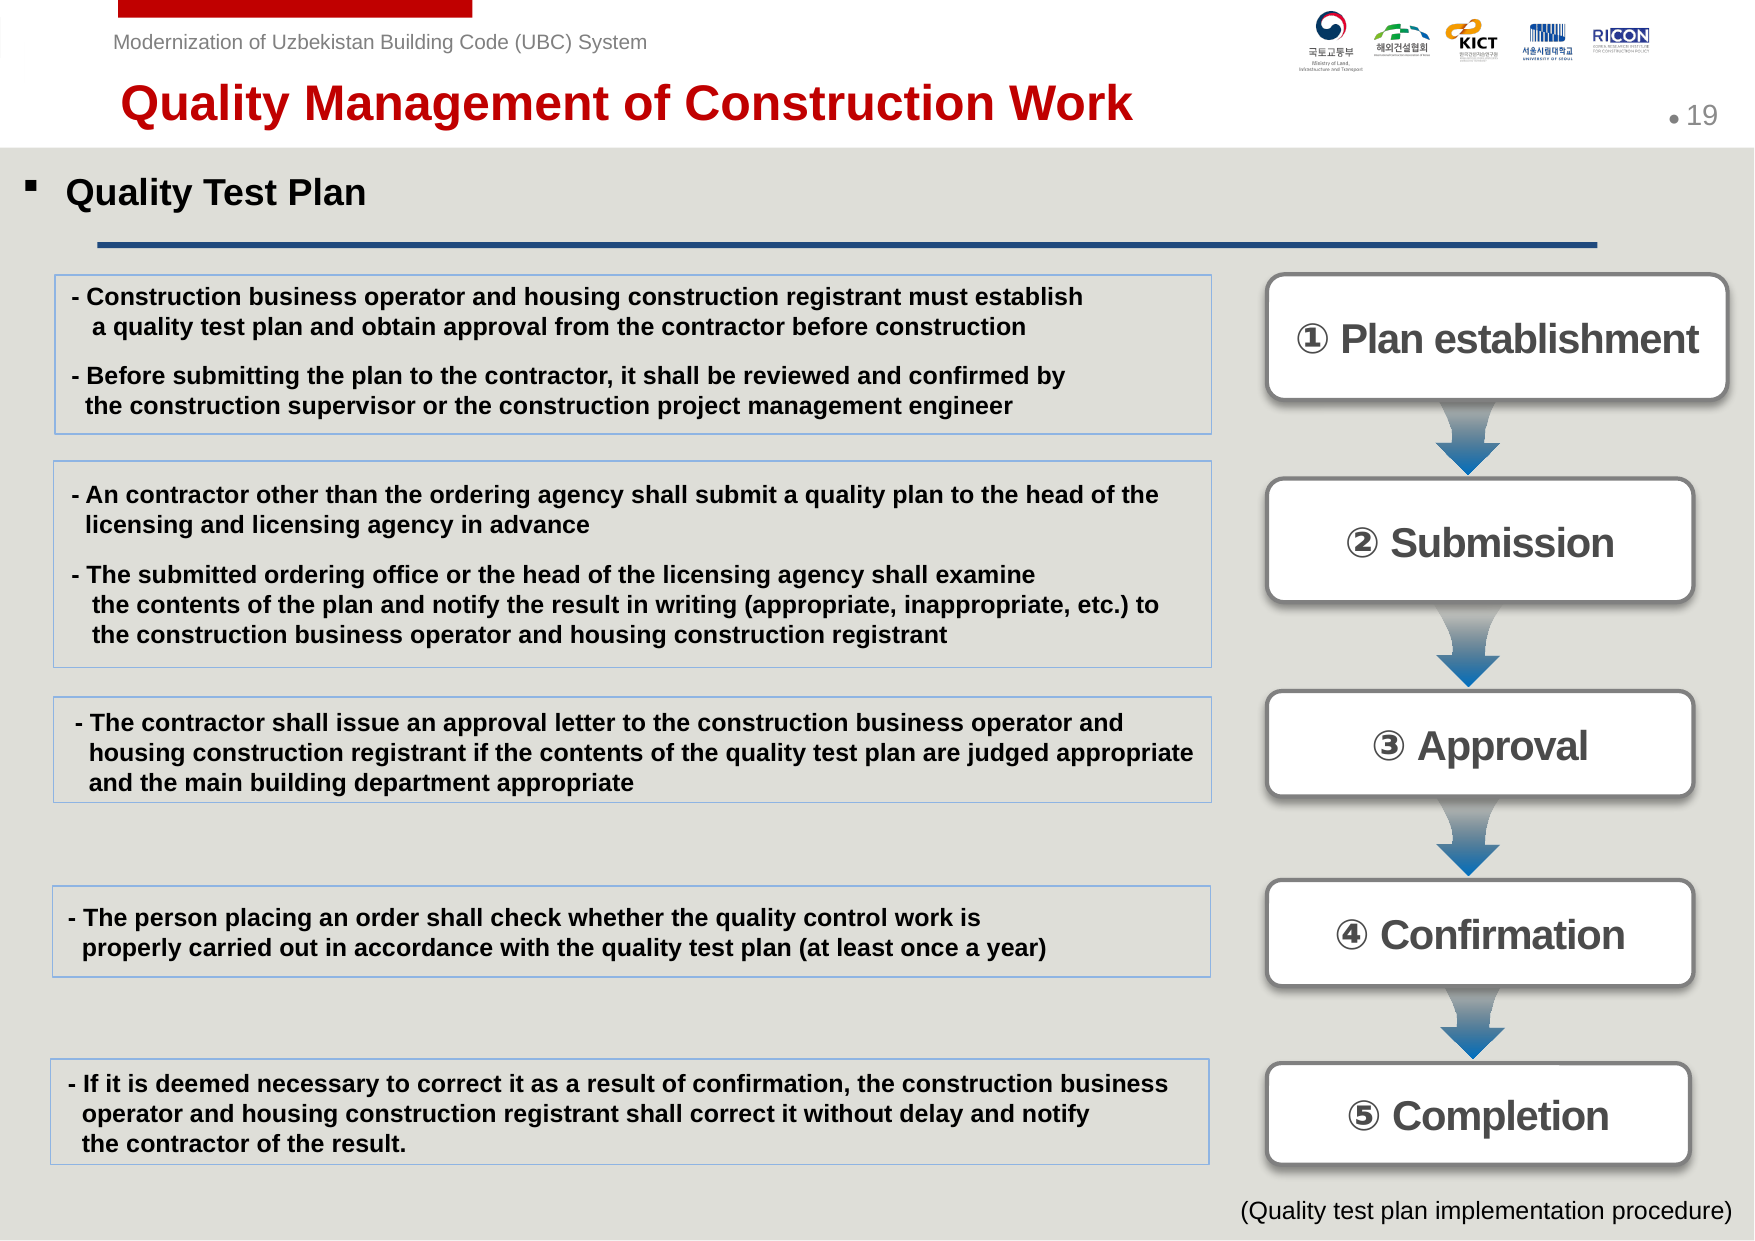

Quality Management of Construction Work
Quality Test Plan

① Plan establishment

- Construction business operator and housing construction registrant must establish
   a quality test plan and obtain approval from the contractor before construction

- Before submitting the plan to the contractor, it shall be reviewed and confirmed by
  the construction supervisor or the construction project management engineer

- An contractor other than the ordering agency shall submit a quality plan to the head of the
  licensing and licensing agency in advance

- The submitted ordering office or the head of the licensing agency shall examine
   the contents of the plan and notify the result in writing (appropriate, inappropriate, etc.) to
   the construction business operator and housing construction registrant
② Submission

③ Approval

- The contractor shall issue an approval letter to the construction business operator and
  housing construction registrant if the contents of the quality test plan are judged appropriate
  and the main building department appropriate

④ Confirmation

- The person placing an order shall check whether the quality control work is
  properly carried out in accordance with the quality test plan (at least once a year)

⑤ Completion
- If it is deemed necessary to correct it as a result of confirmation, the construction business
  operator and housing construction registrant shall correct it without delay and notify
  the contractor of the result.
(Quality test plan implementation procedure)